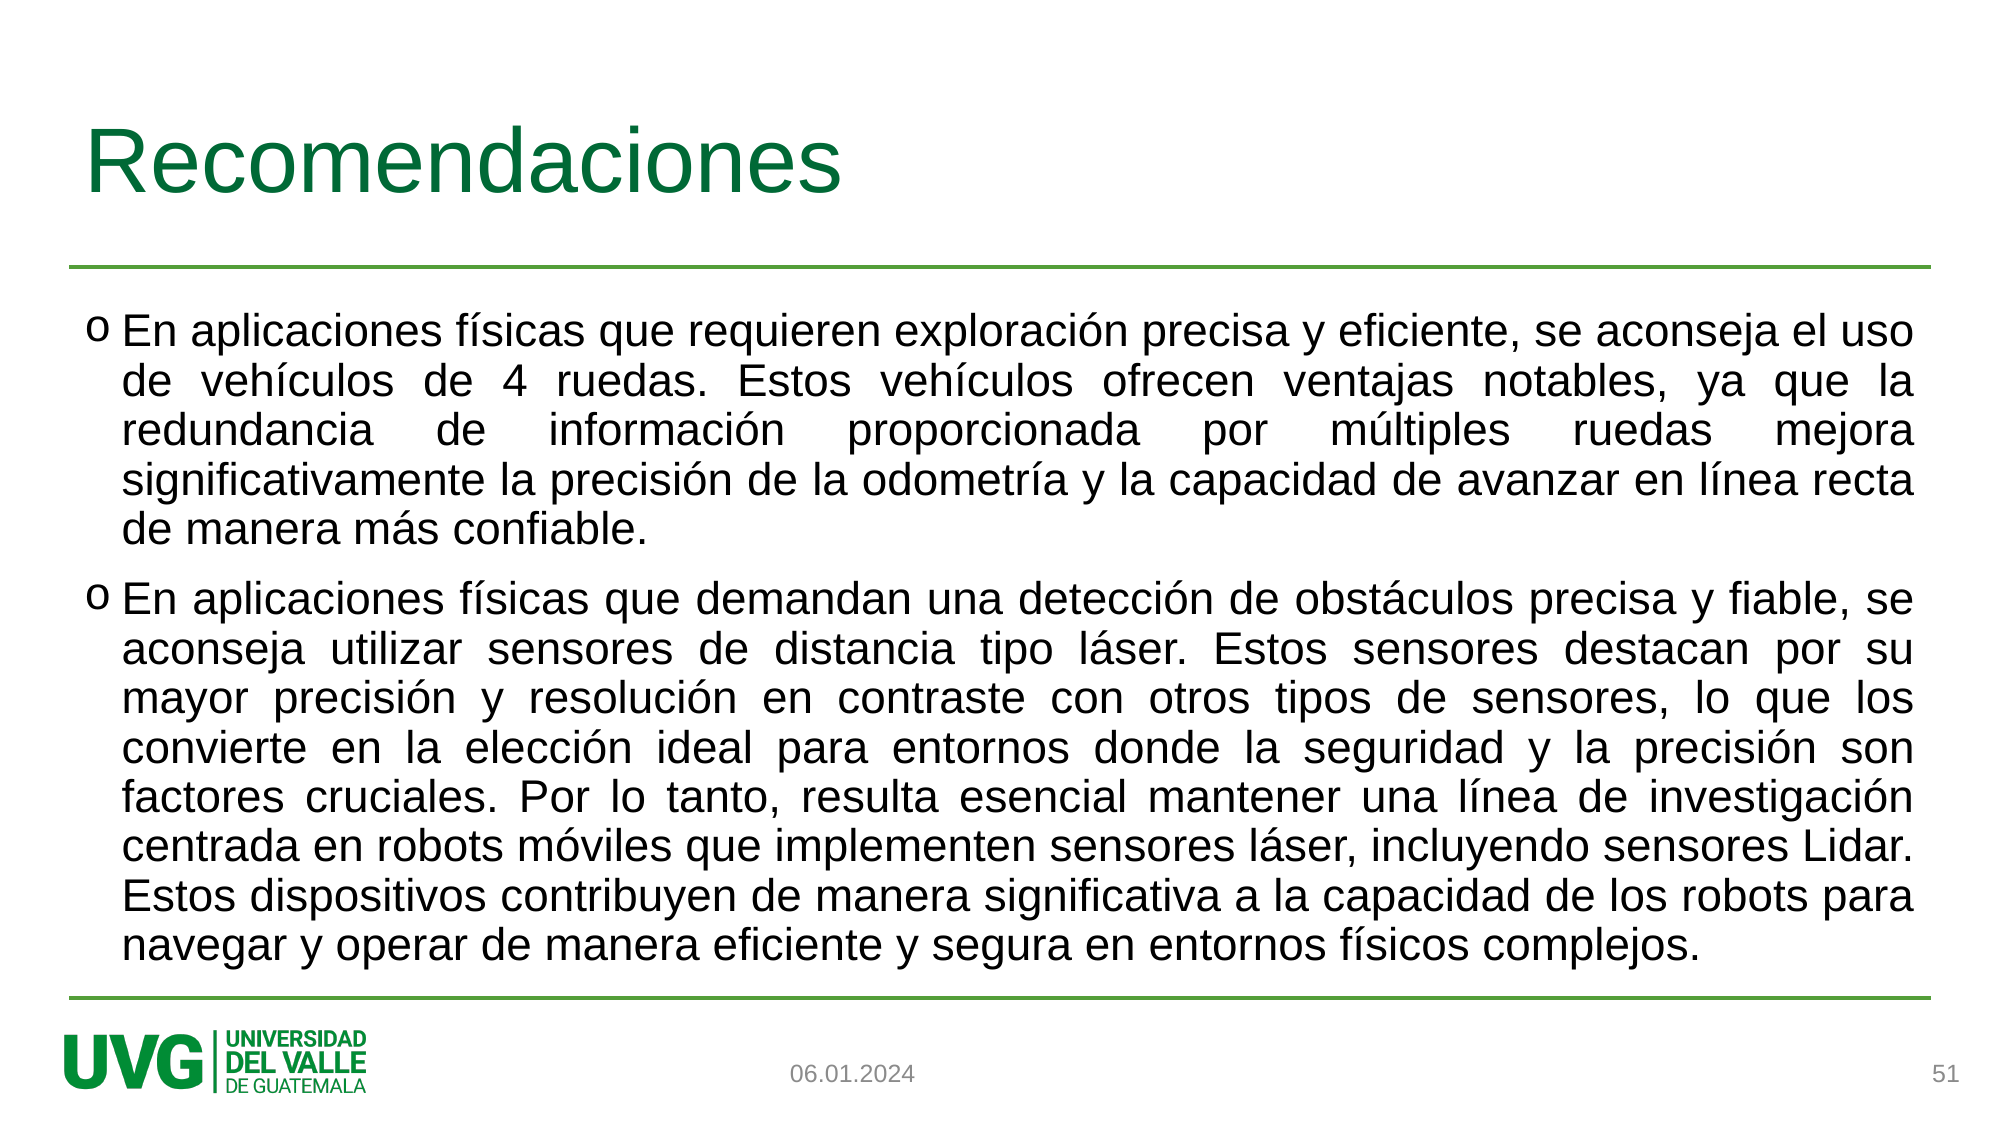

# Recomendaciones
En aplicaciones físicas que requieren exploración precisa y eficiente, se aconseja el uso de vehículos de 4 ruedas. Estos vehículos ofrecen ventajas notables, ya que la redundancia de información proporcionada por múltiples ruedas mejora significativamente la precisión de la odometría y la capacidad de avanzar en línea recta de manera más confiable.
En aplicaciones físicas que demandan una detección de obstáculos precisa y fiable, se aconseja utilizar sensores de distancia tipo láser. Estos sensores destacan por su mayor precisión y resolución en contraste con otros tipos de sensores, lo que los convierte en la elección ideal para entornos donde la seguridad y la precisión son factores cruciales. Por lo tanto, resulta esencial mantener una línea de investigación centrada en robots móviles que implementen sensores láser, incluyendo sensores Lidar. Estos dispositivos contribuyen de manera significativa a la capacidad de los robots para navegar y operar de manera eficiente y segura en entornos físicos complejos.
51
06.01.2024